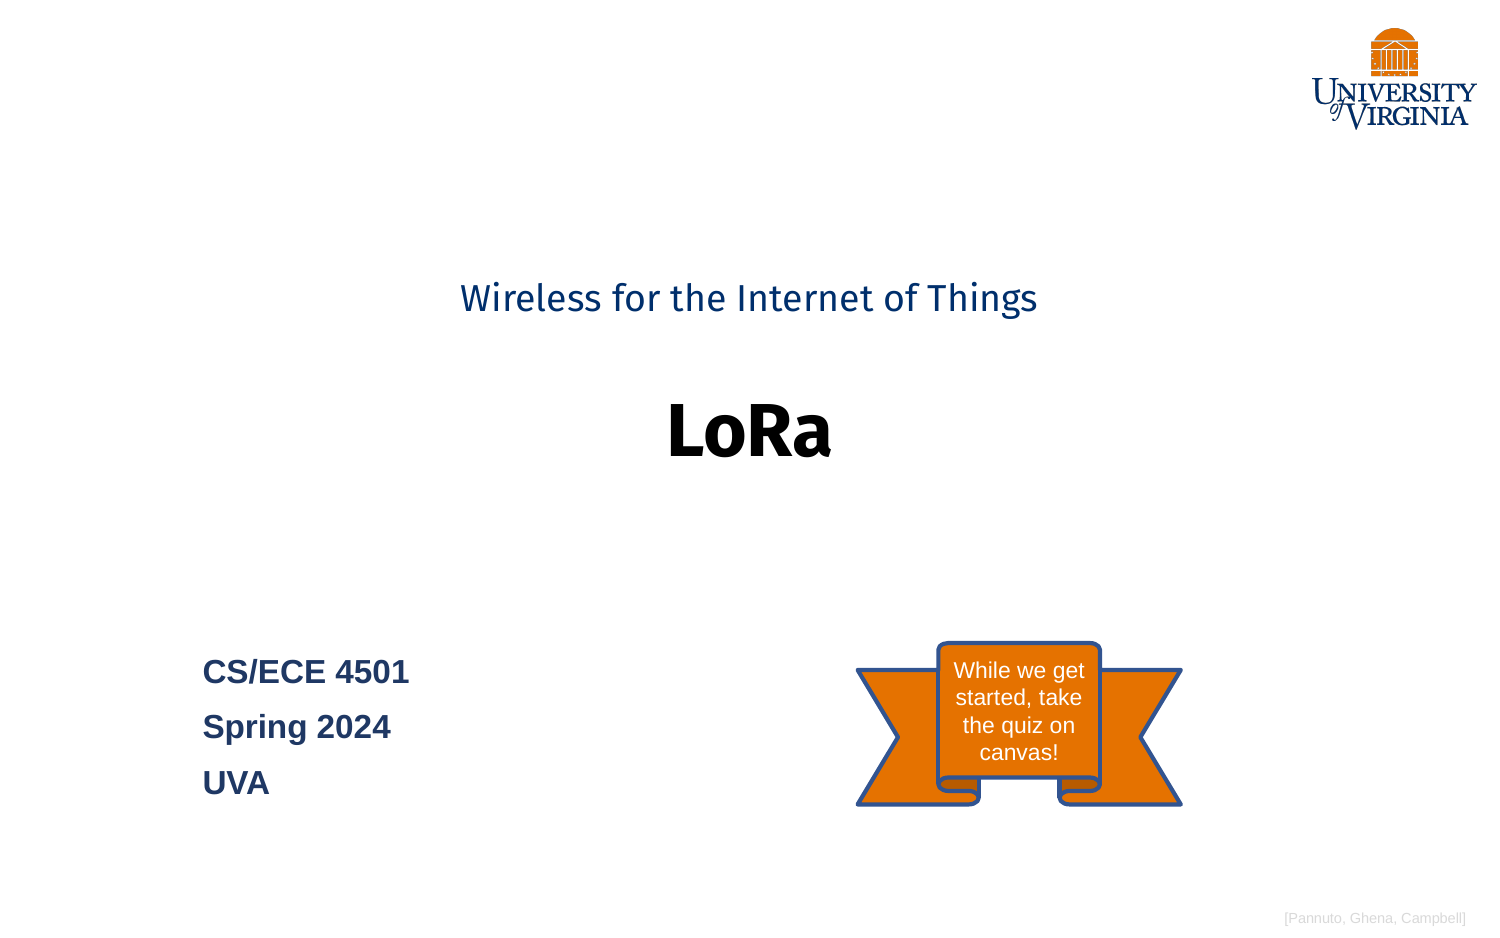

# Wireless for the Internet of Things LoRa
CS/ECE 4501
Spring 2024
UVA
While we get started, take the quiz on canvas!
[Pannuto, Ghena, Campbell]